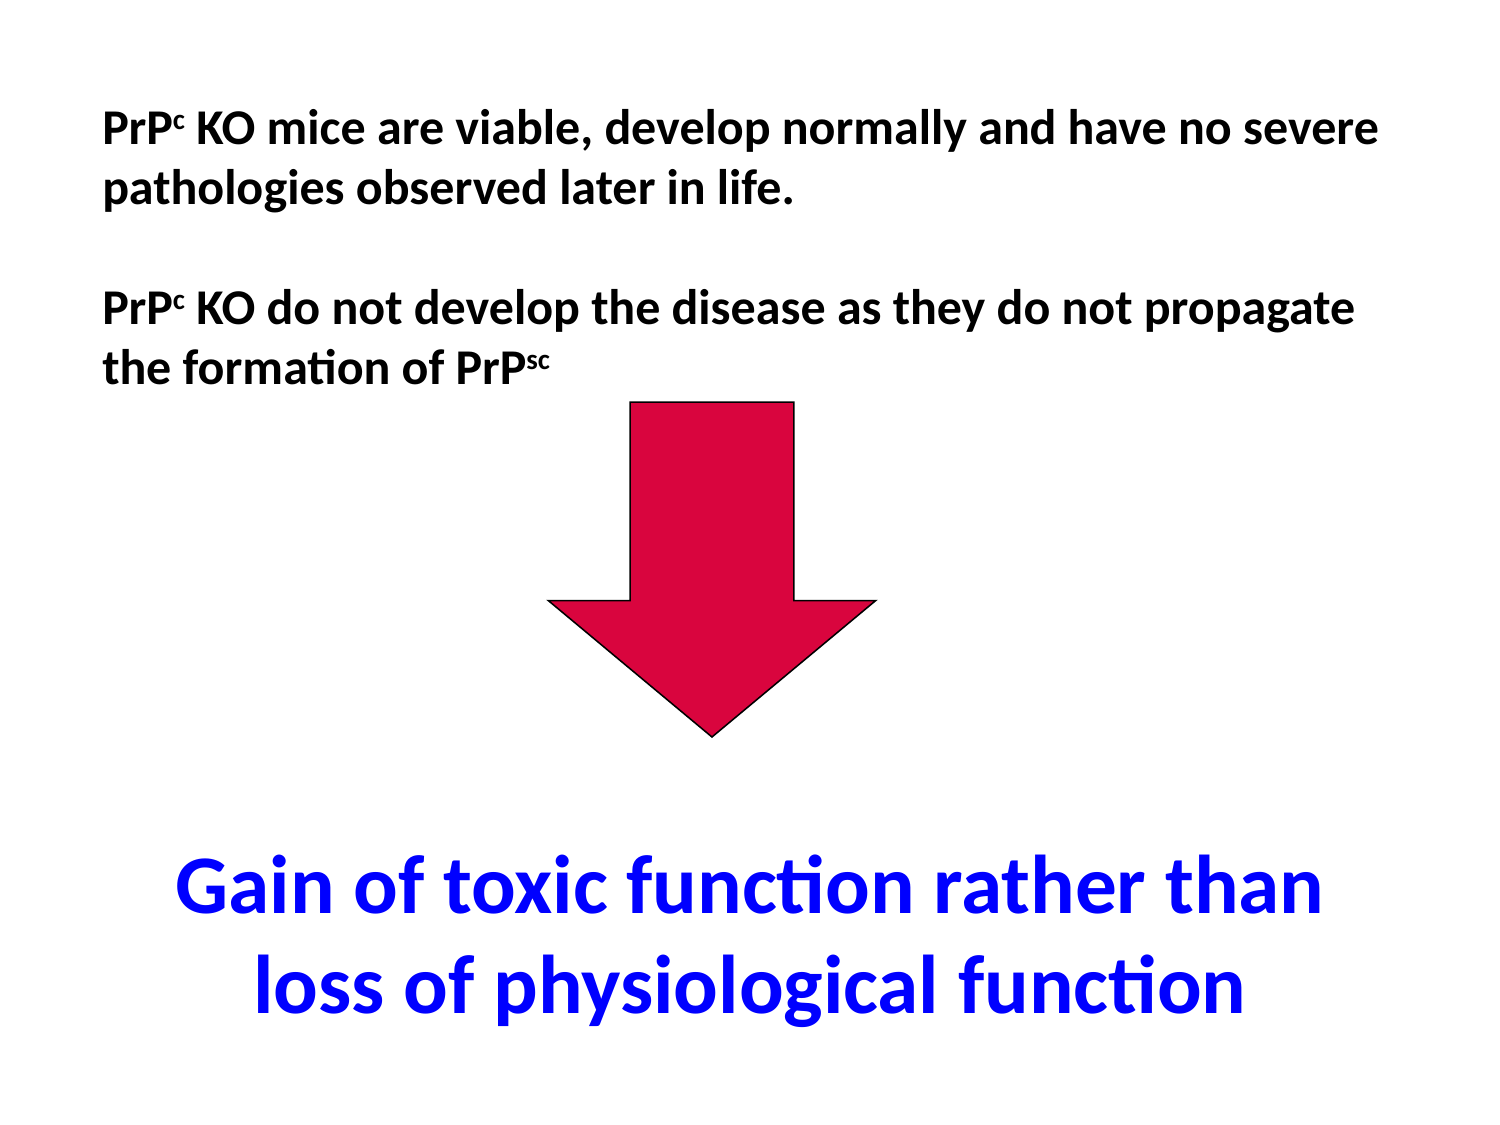

PrPc KO mice are viable, develop normally and have no severe pathologies observed later in life.

PrPc KO do not develop the disease as they do not propagate the formation of PrPsc

Gain of toxic function rather than loss of physiological function